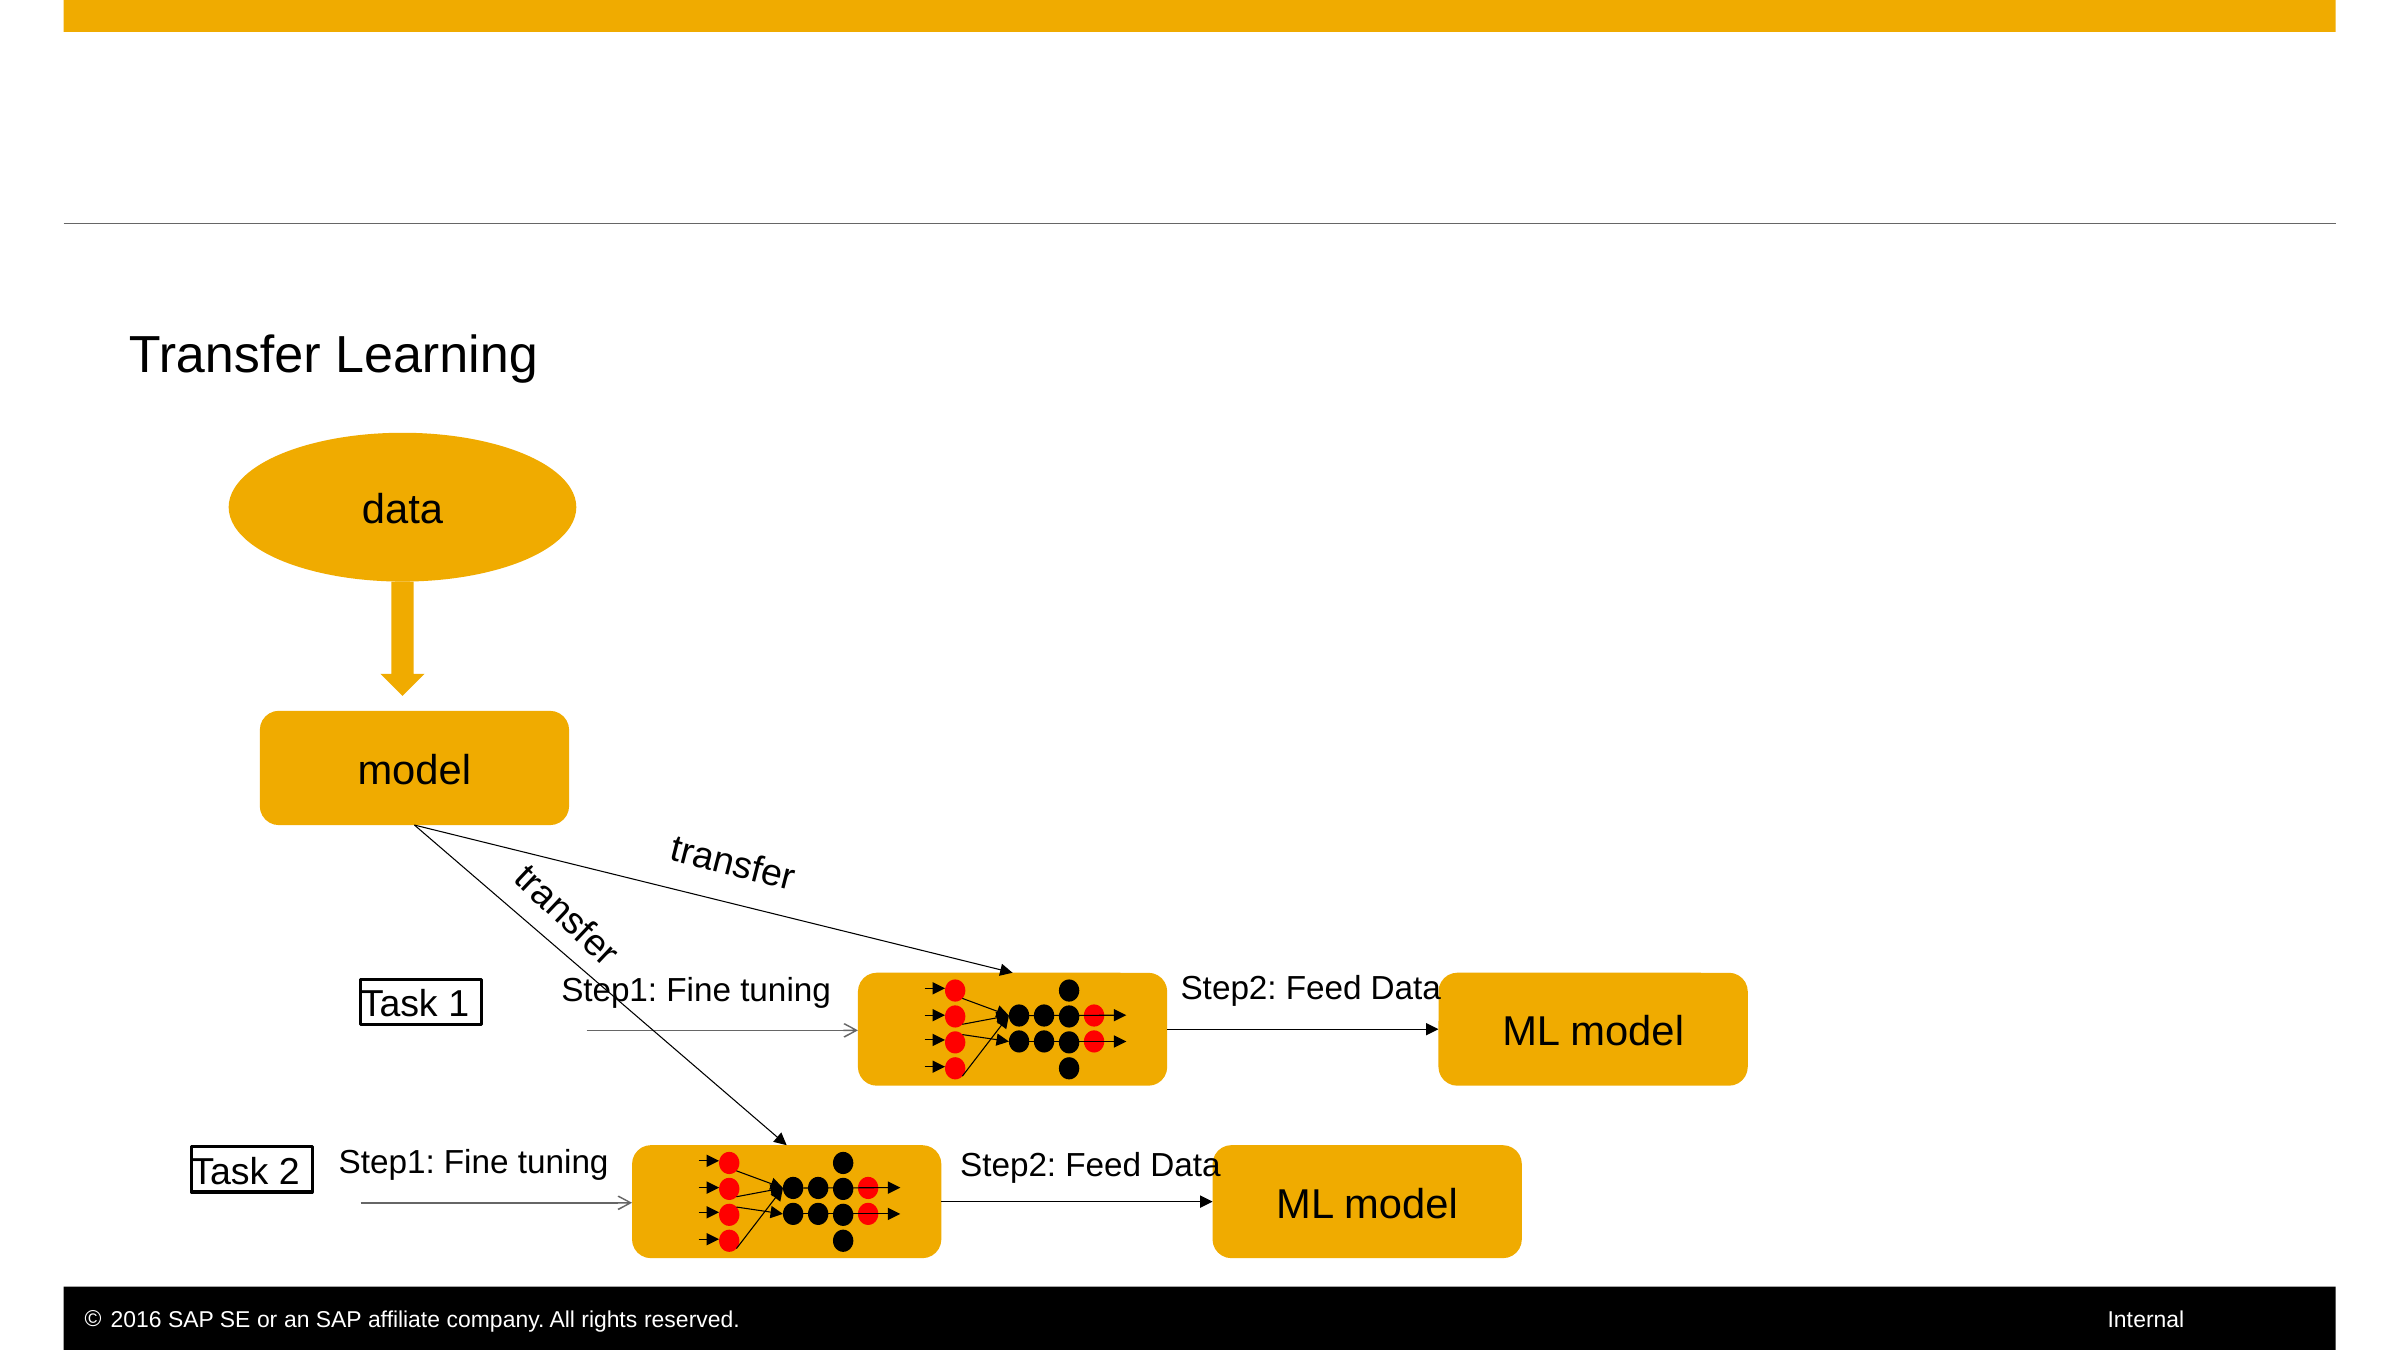

#
Transfer Learning
data

model
transfer
transfer
Step2: Feed Data
Step1: Fine tuning

ML model
Task 1

Step1: Fine tuning
Step2: Feed Data

ML model
Task 2